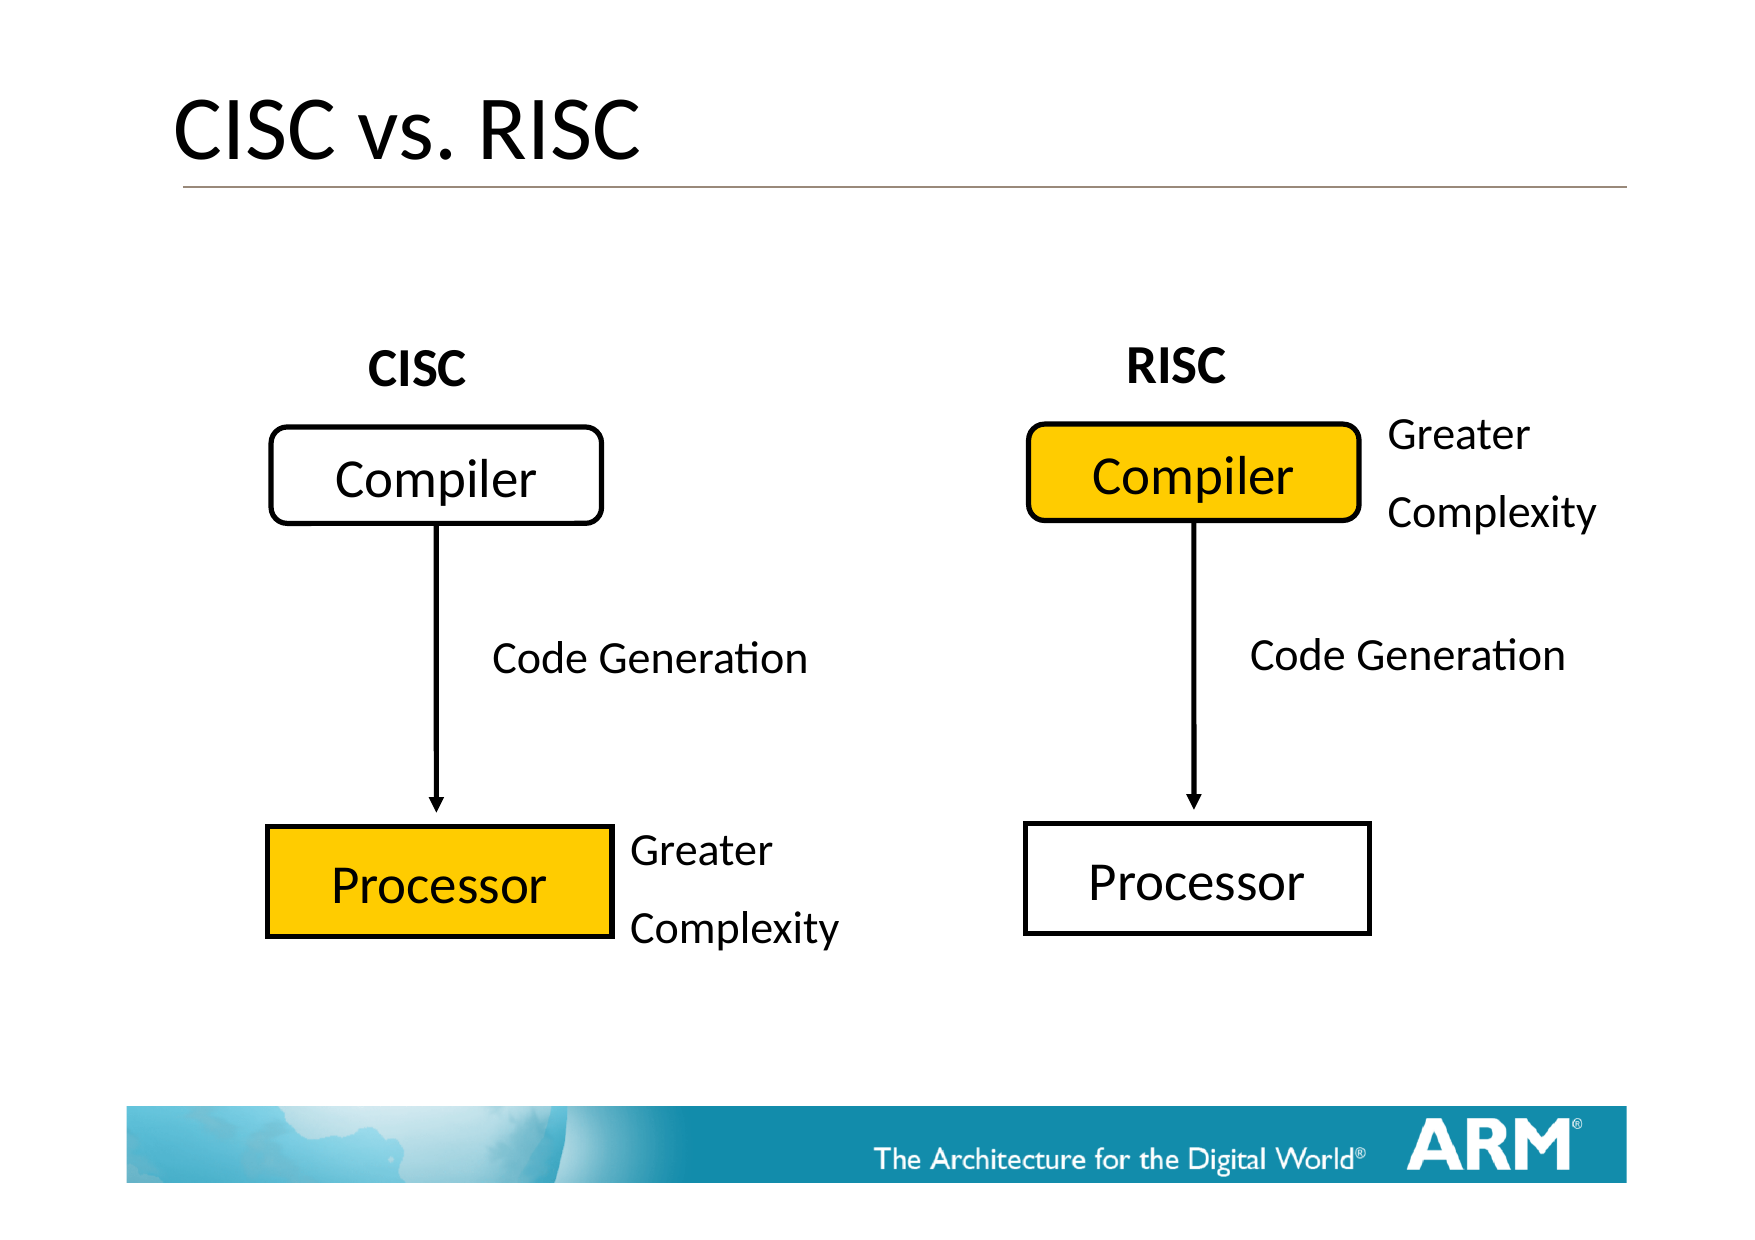

# CISC vs. RISC
RISC
CISC
Compiler

Code Generation
Greater
Complexity
Processor
Greater
Complexity
Compiler

Code Generation
Processor